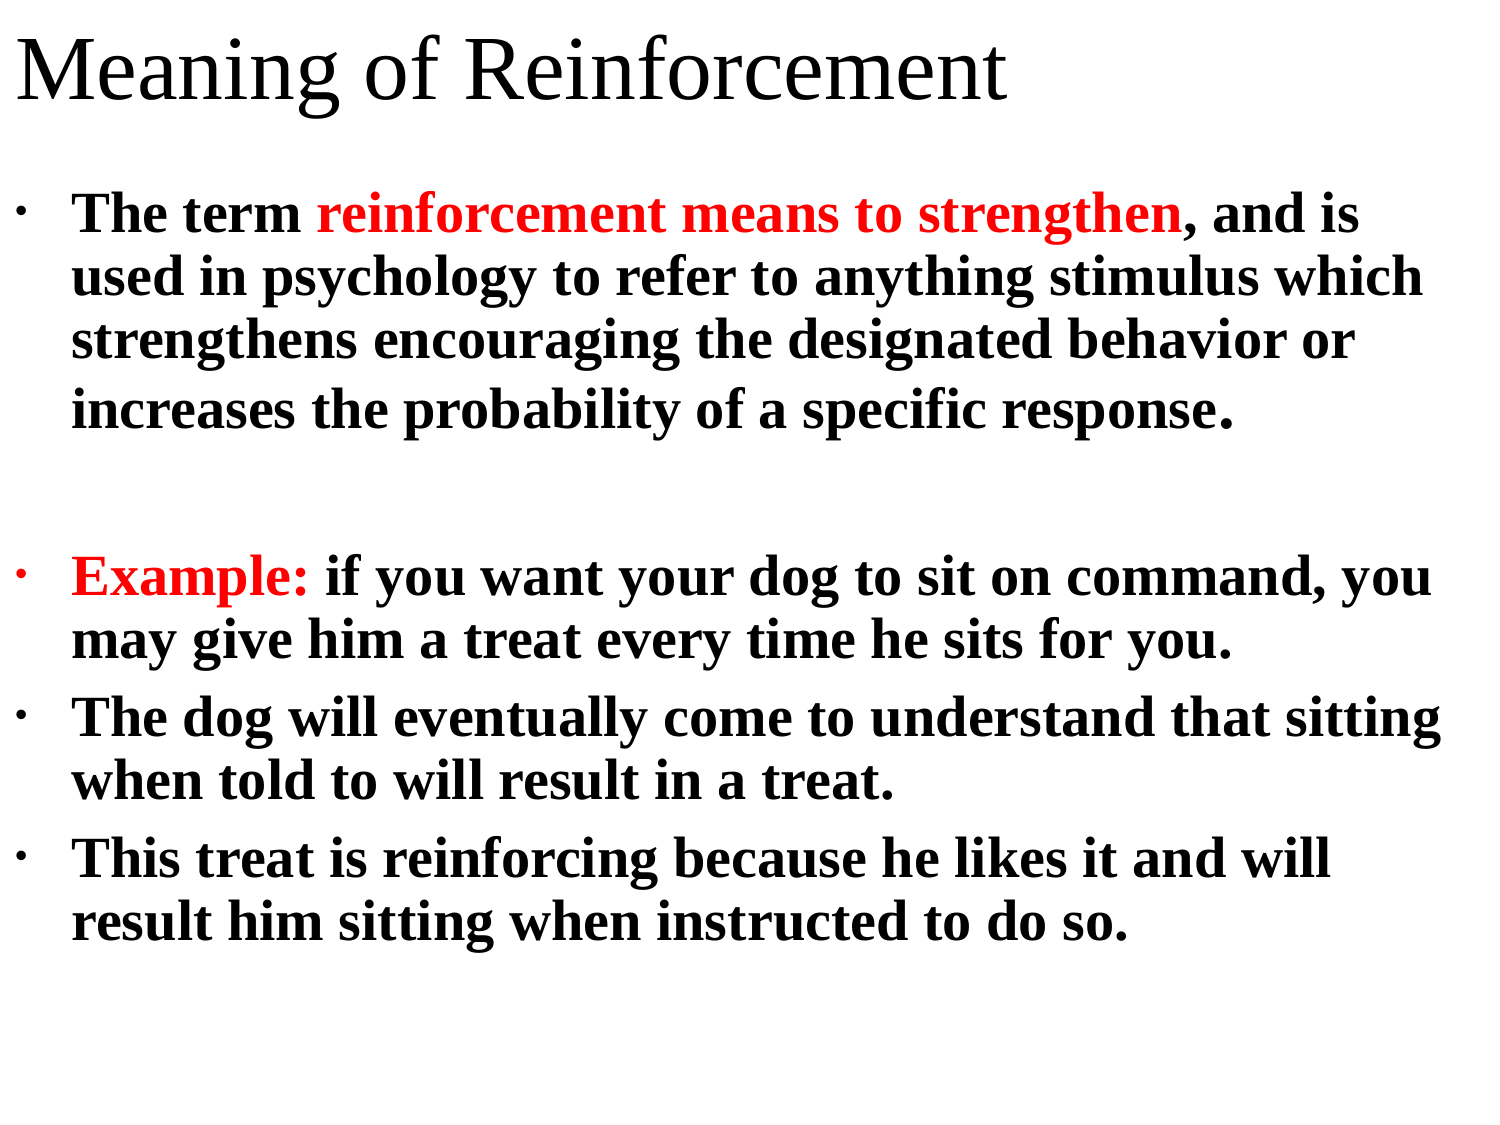

Meaning of Reinforcement
The term reinforcement means to strengthen, and is used in psychology to refer to anything stimulus which strengthens encouraging the designated behavior or increases the probability of a specific response.

Example: if you want your dog to sit on command, you may give him a treat every time he sits for you.
The dog will eventually come to understand that sitting when told to will result in a treat.
This treat is reinforcing because he likes it and will result him sitting when instructed to do so.